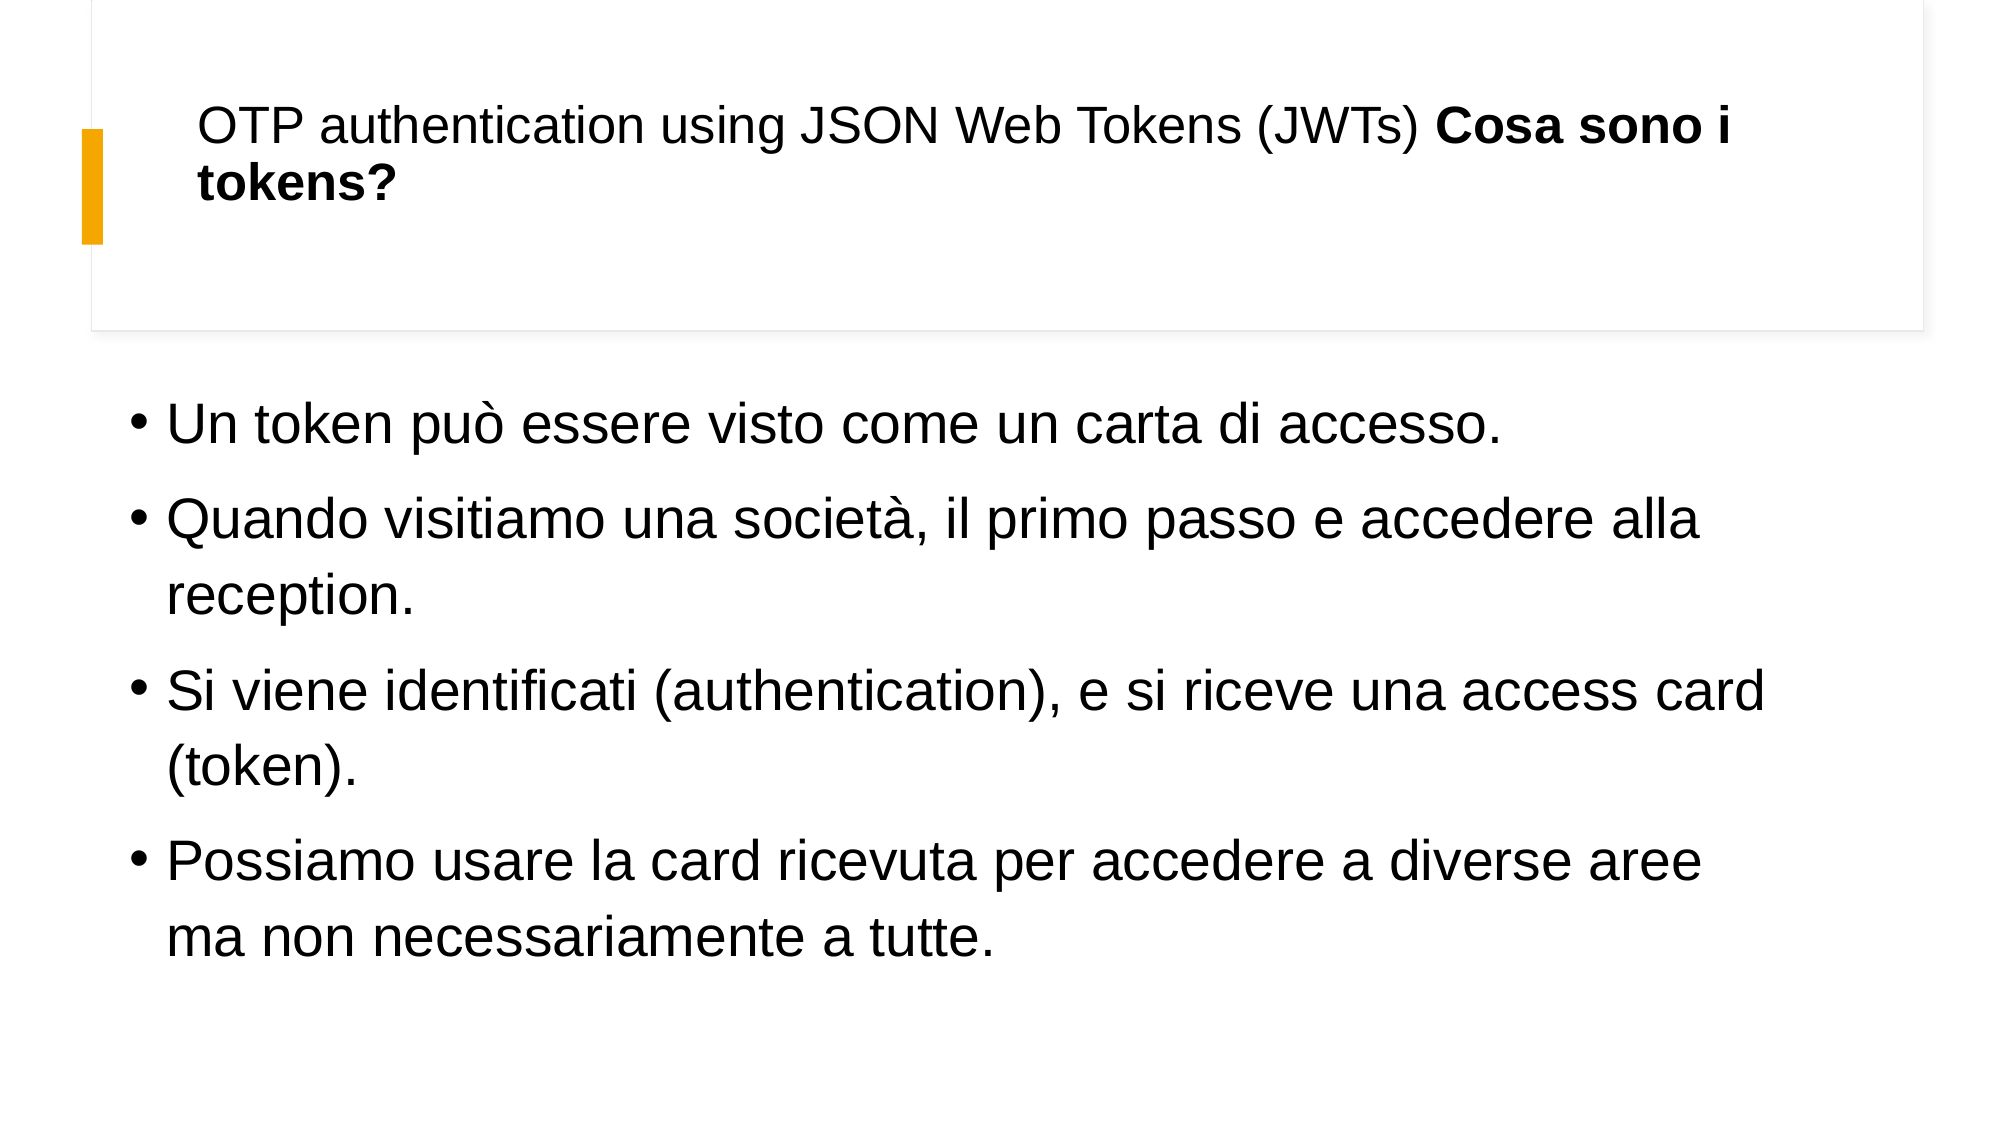

# OTP authentication using JSON Web Tokens (JWTs) Cosa sono i tokens?
Un token può essere visto come un carta di accesso.
Quando visitiamo una società, il primo passo e accedere alla reception.
Si viene identificati (authentication), e si riceve una access card (token).
Possiamo usare la card ricevuta per accedere a diverse aree ma non necessariamente a tutte.